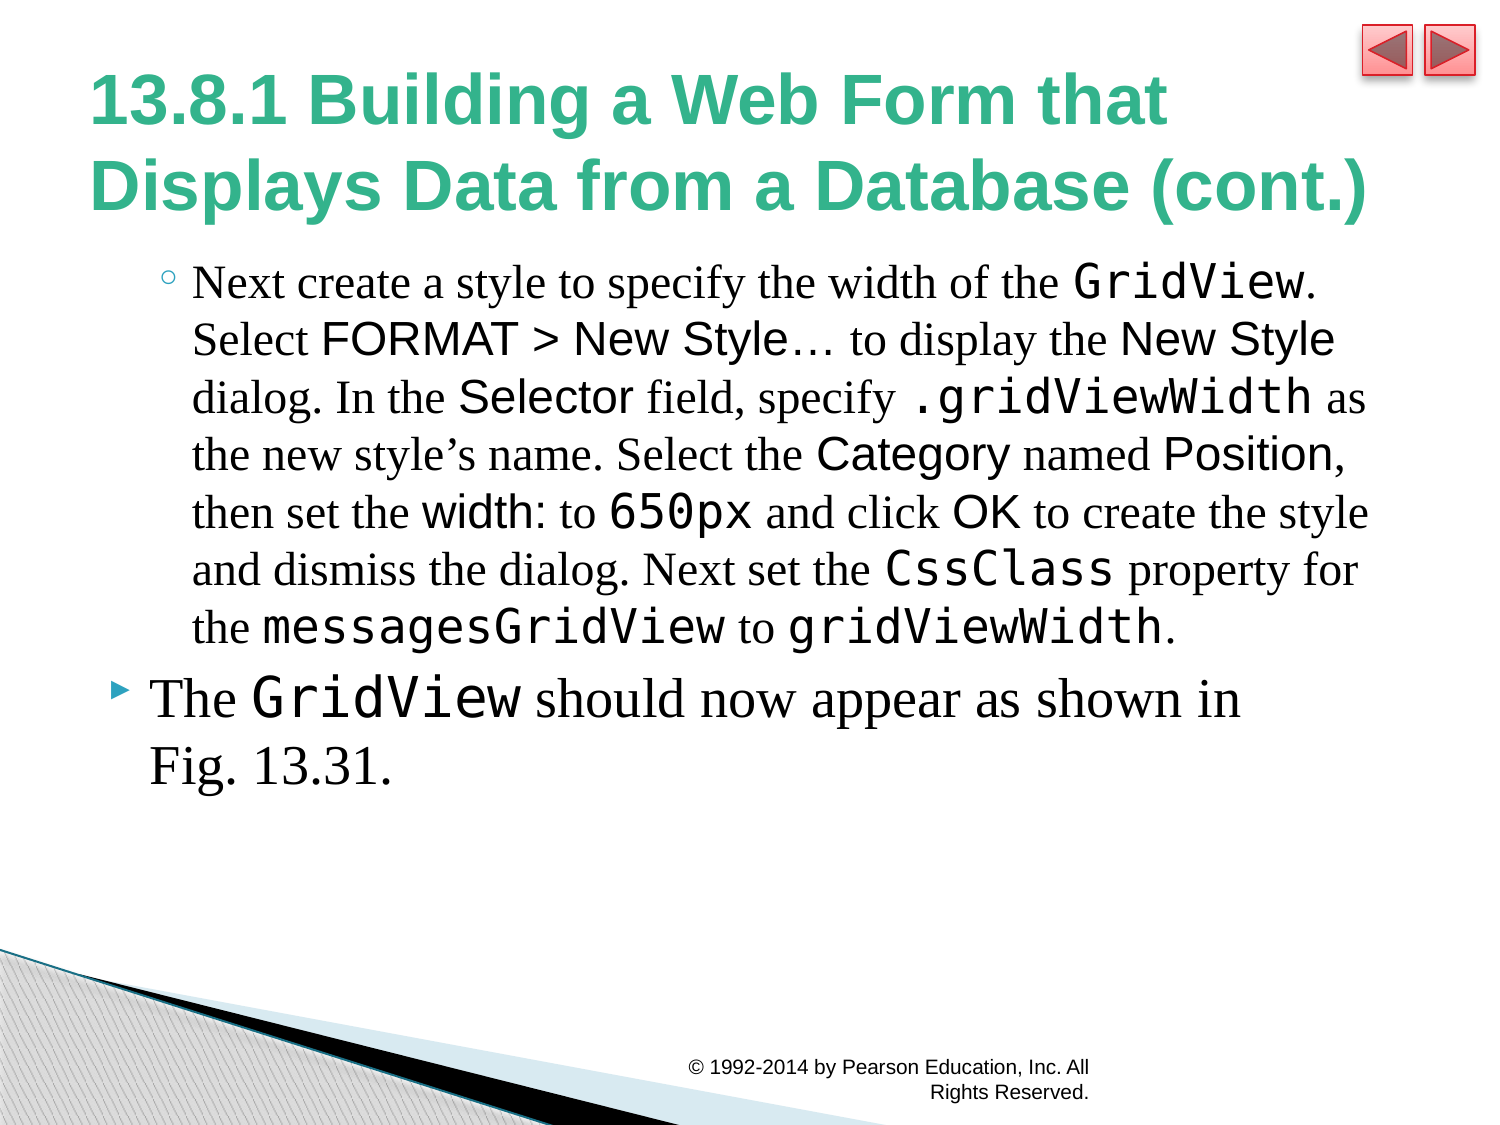

# 13.8.1 Building a Web Form that Displays Data from a Database (cont.)
Next create a style to specify the width of the GridView. Select FORMAT > New Style… to display the New Style dialog. In the Selector field, specify .gridViewWidth as the new style’s name. Select the Category named Position, then set the width: to 650px and click OK to create the style and dismiss the dialog. Next set the CssClass property for the messagesGridView to gridViewWidth.
The GridView should now appear as shown in Fig. 13.31.
© 1992-2014 by Pearson Education, Inc. All Rights Reserved.